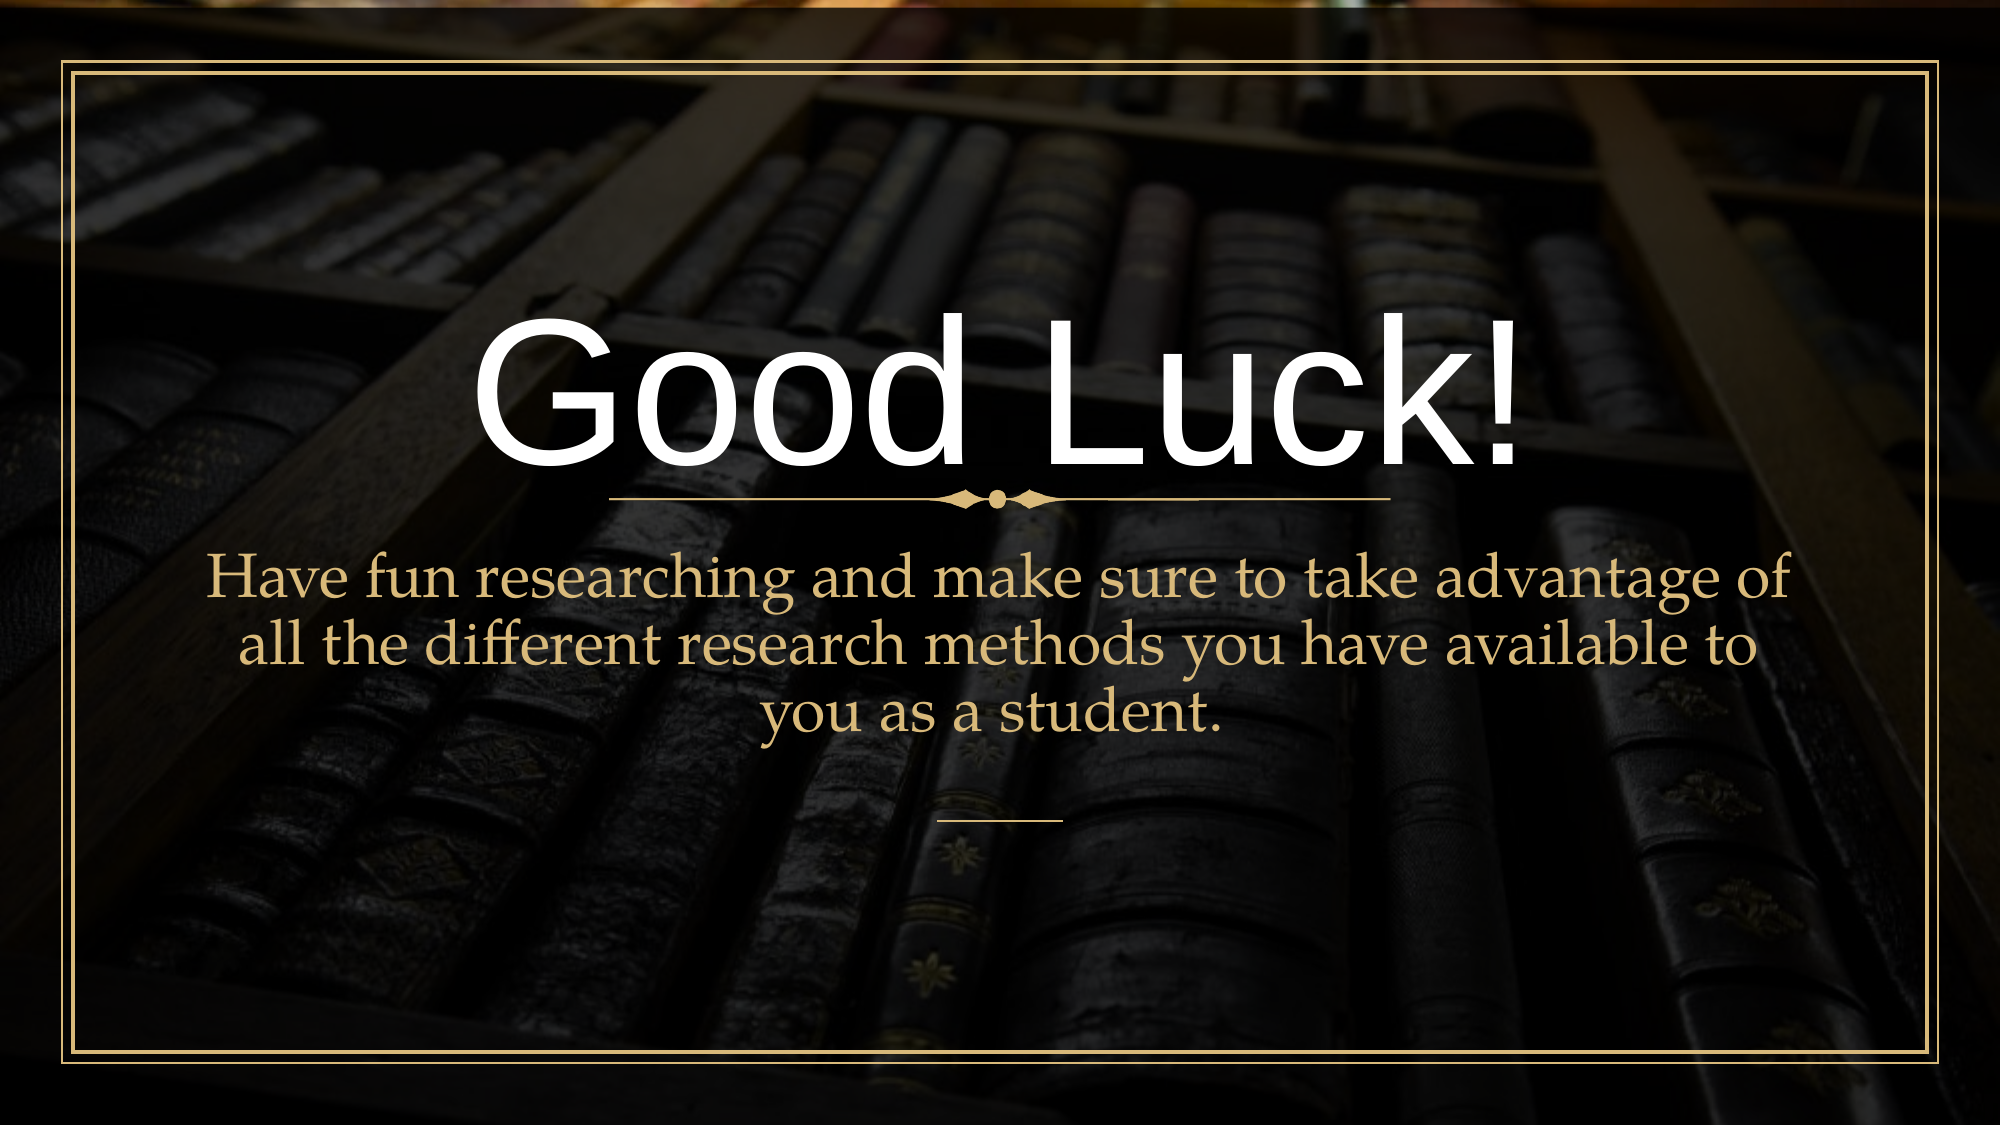

# Good Luck!
Have fun researching and make sure to take advantage of all the different research methods you have available to you as a student.